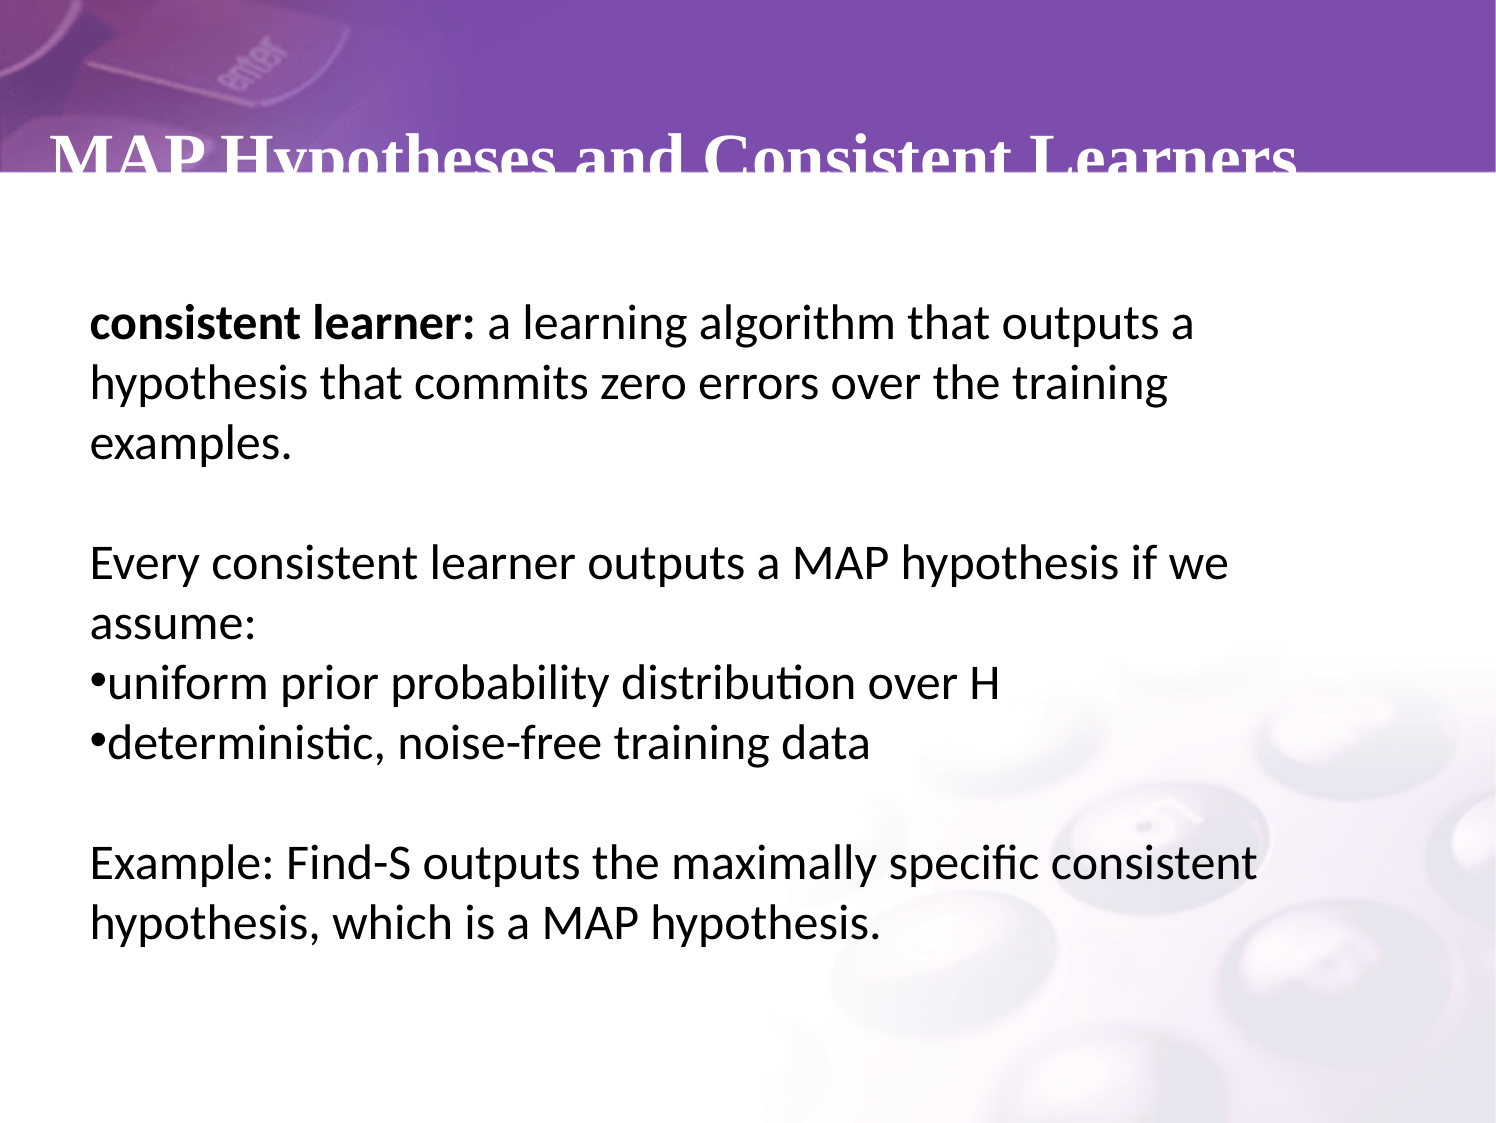

# MAP Hypotheses and Consistent Learners
consistent learner: a learning algorithm that outputs a hypothesis that commits zero errors over the training examples.

Every consistent learner outputs a MAP hypothesis if we assume:
uniform prior probability distribution over H
deterministic, noise-free training data

Example: Find-S outputs the maximally specific consistent hypothesis, which is a MAP hypothesis.